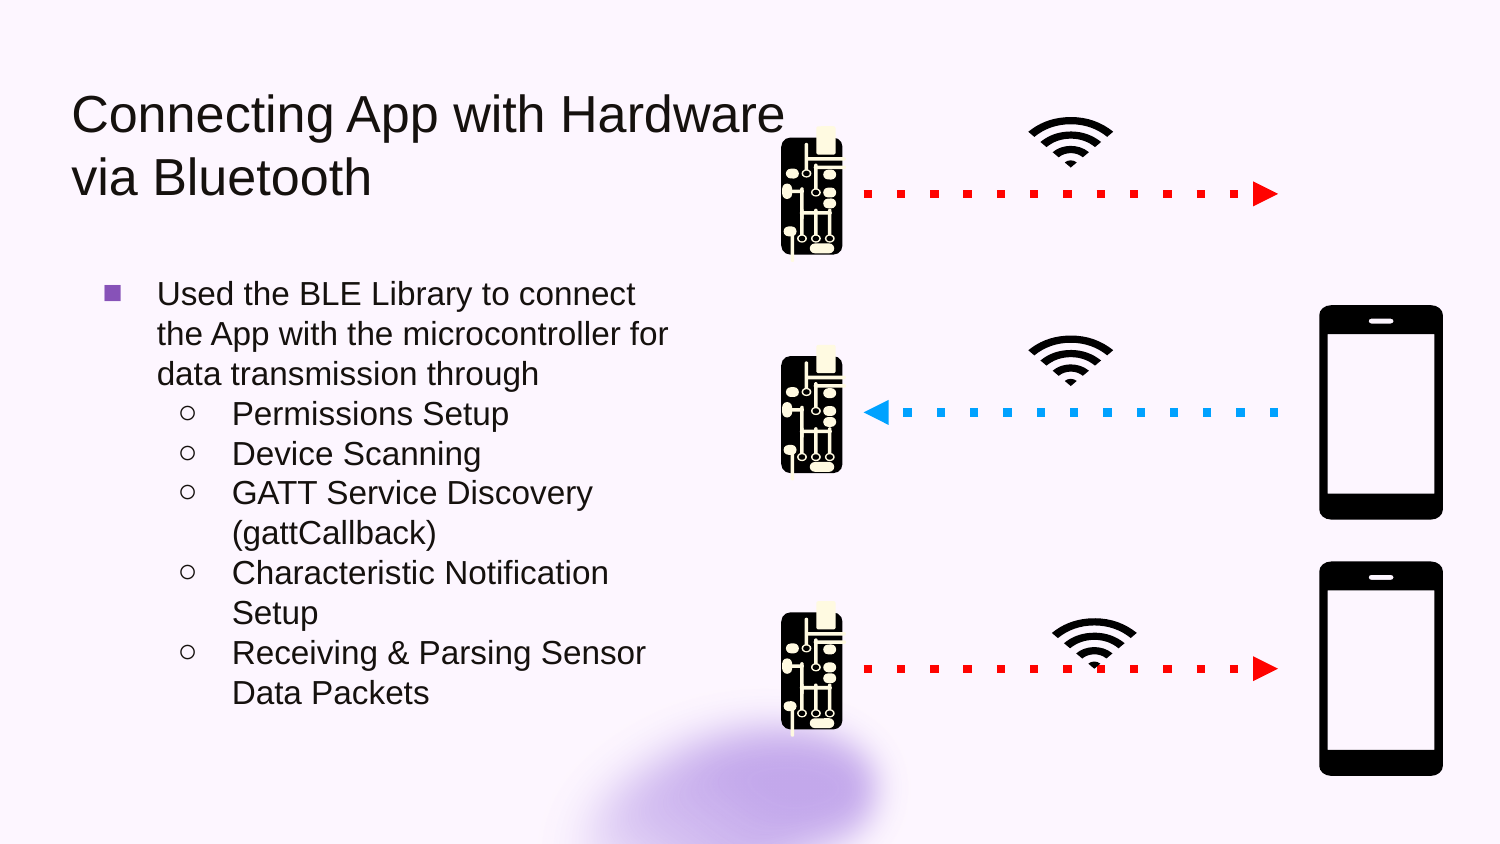

# Connecting App with Hardware via Bluetooth

Used the BLE Library to connect the App with the microcontroller for data transmission through
Permissions Setup
Device Scanning
GATT Service Discovery (gattCallback)
Characteristic Notification Setup
Receiving & Parsing Sensor Data Packets